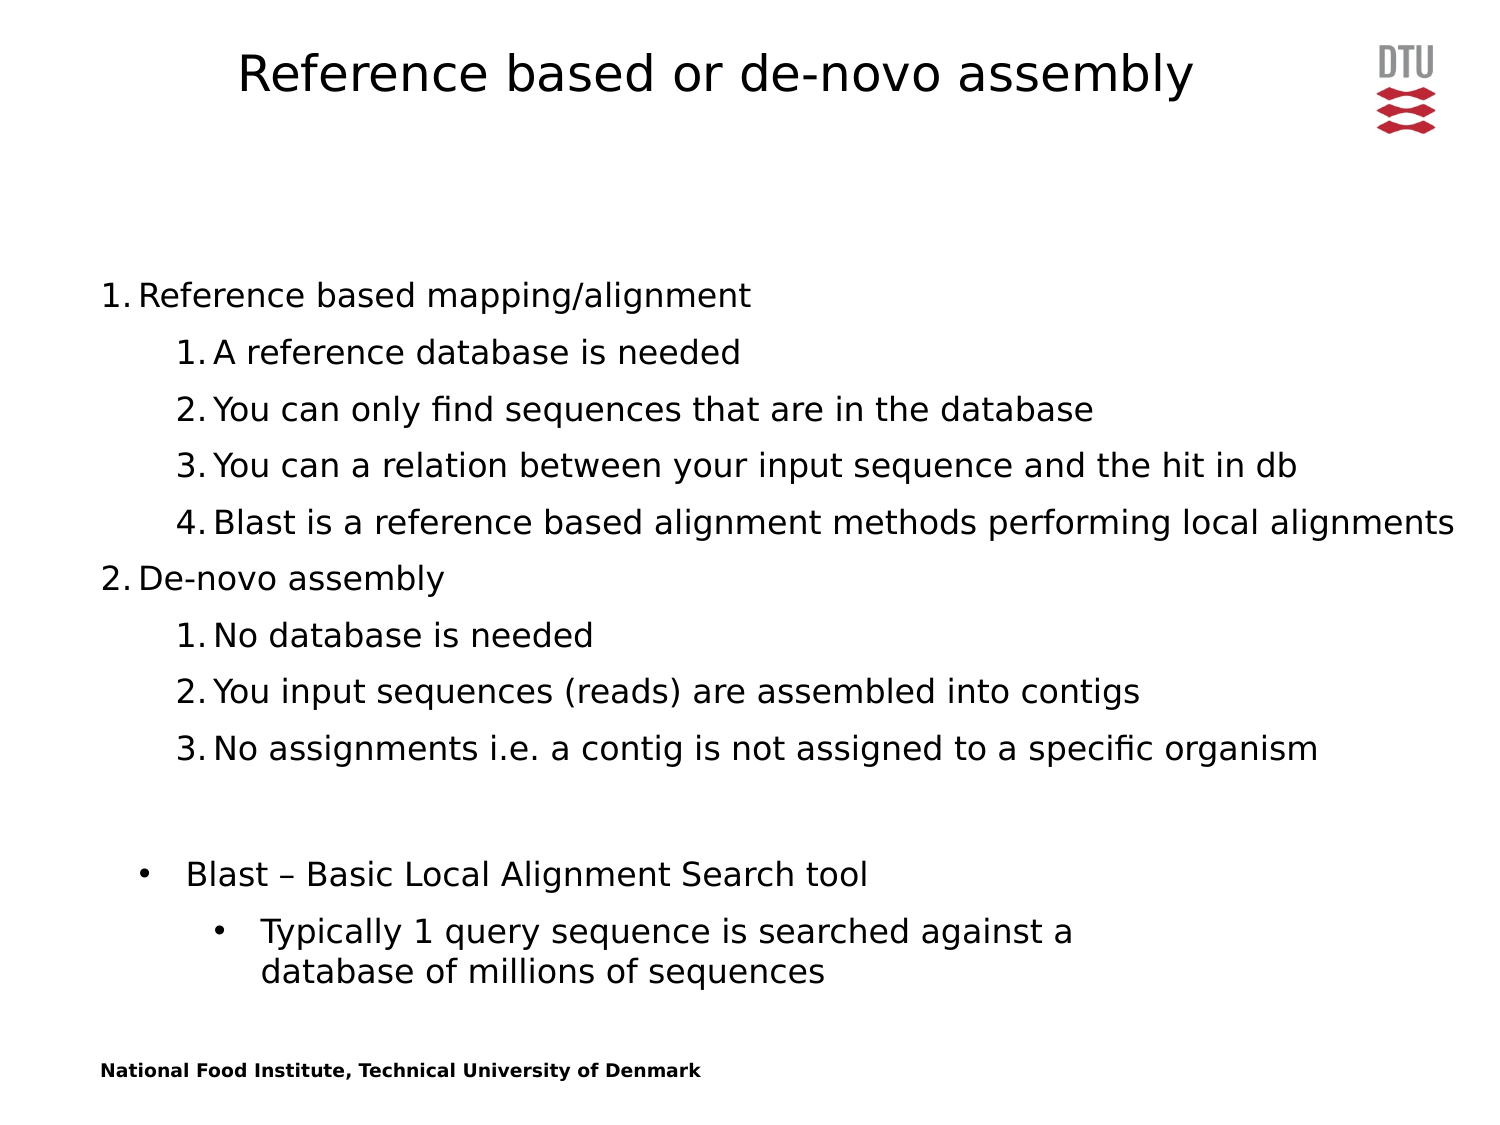

Reference based or de-novo assembly
Reference based mapping/alignment
A reference database is needed
You can only find sequences that are in the database
You can a relation between your input sequence and the hit in db
Blast is a reference based alignment methods performing local alignments
De-novo assembly
No database is needed
You input sequences (reads) are assembled into contigs
No assignments i.e. a contig is not assigned to a specific organism
Blast – Basic Local Alignment Search tool
Typically 1 query sequence is searched against a database of millions of sequences